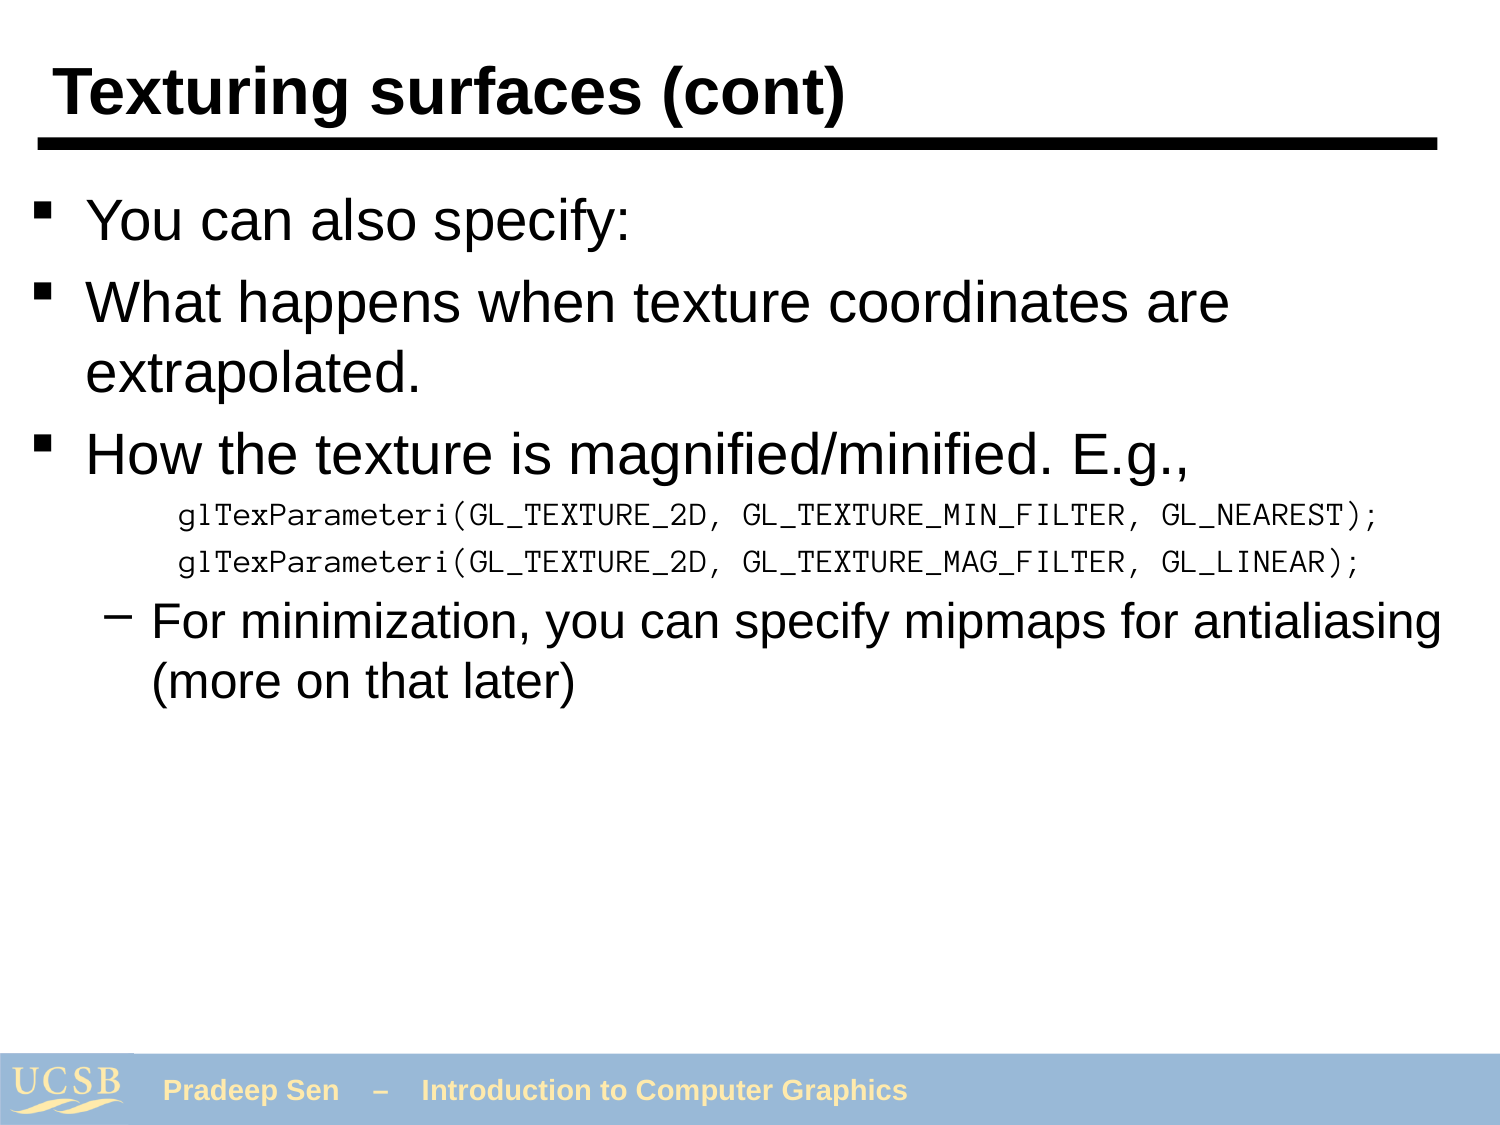

# Texturing surfaces (cont)
You can also specify:
What happens when texture coordinates are extrapolated.
How the texture is magnified/minified. E.g.,
	glTexParameteri(GL_TEXTURE_2D, GL_TEXTURE_MIN_FILTER, GL_NEAREST);
	glTexParameteri(GL_TEXTURE_2D, GL_TEXTURE_MAG_FILTER, GL_LINEAR);
For minimization, you can specify mipmaps for antialiasing (more on that later)